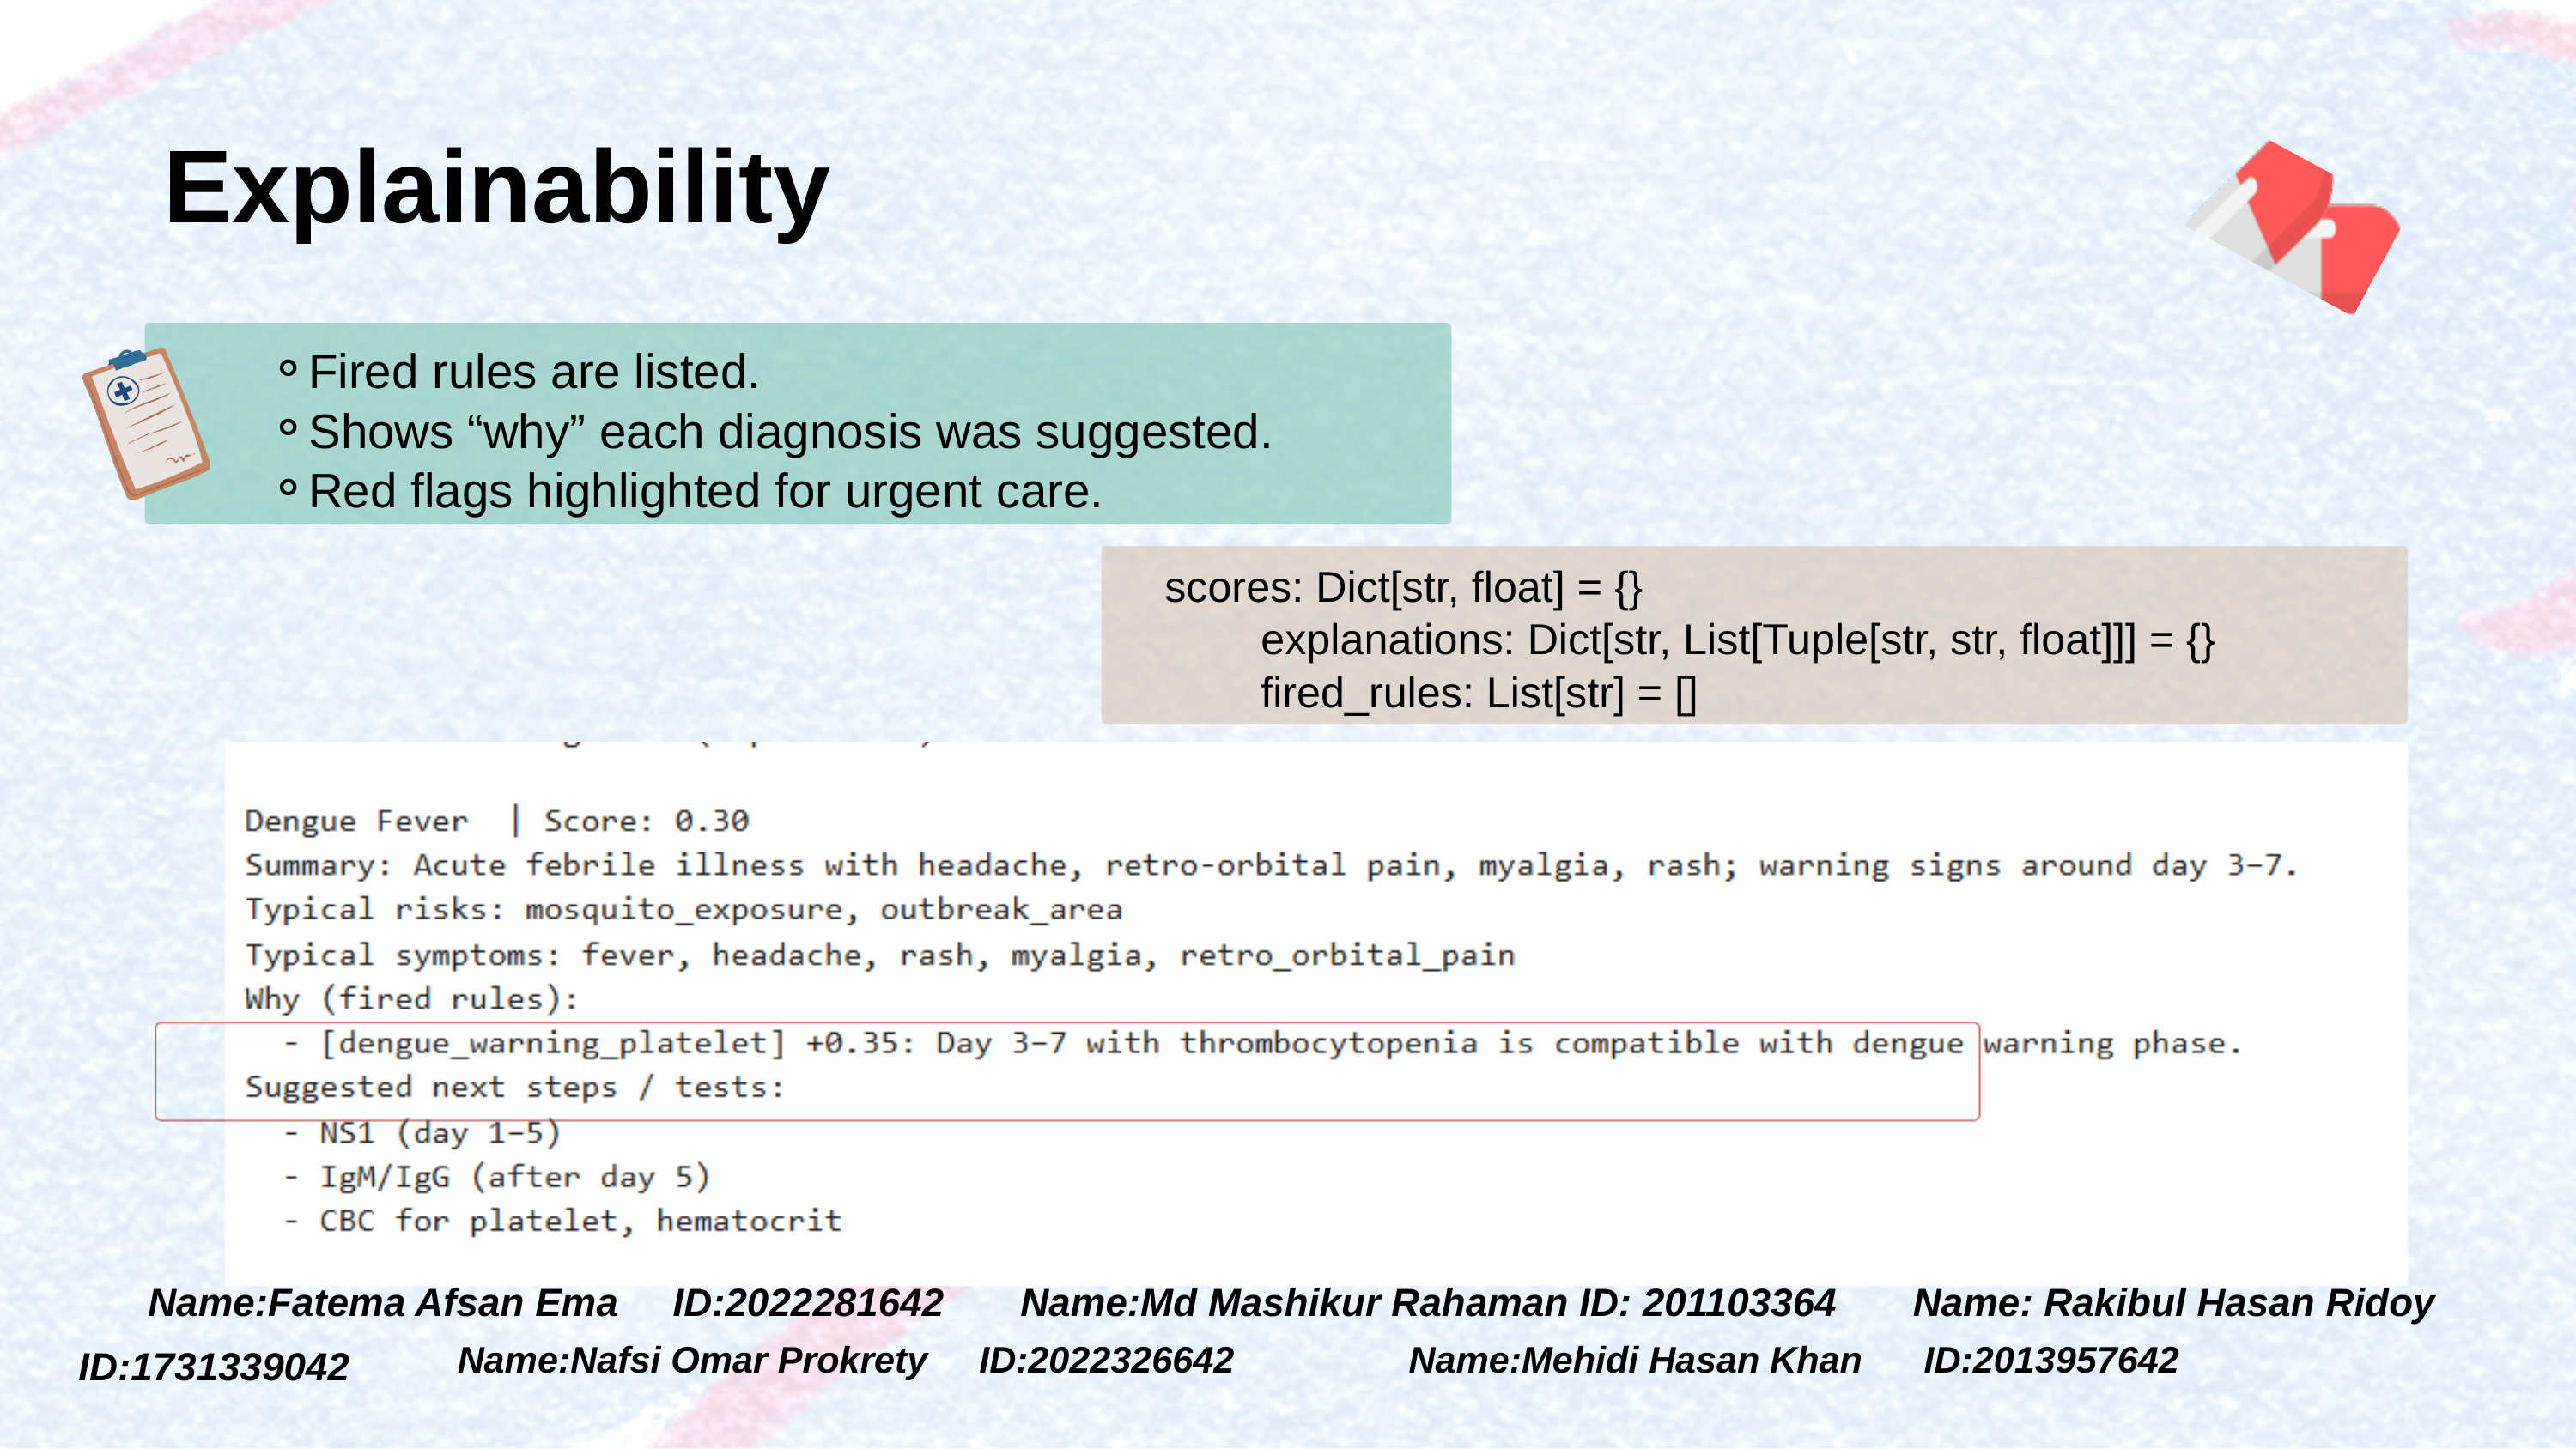

Explainability

Fired rules are listed.
Shows “why” each diagnosis was suggested.
Red flags highlighted for urgent care.

scores: Dict[str, float] = {}
        explanations: Dict[str, List[Tuple[str, str, float]]] = {}
        fired_rules: List[str] = []

Name:Fatema Afsan Ema     ID:2022281642       Name:Md Mashikur Rahaman ID: 201103364       Name: Rakibul Hasan Ridoy  ID:1731339042
Name:Nafsi Omar Prokrety     ID:2022326642                 Name:Mehidi Hasan Khan      ID:2013957642